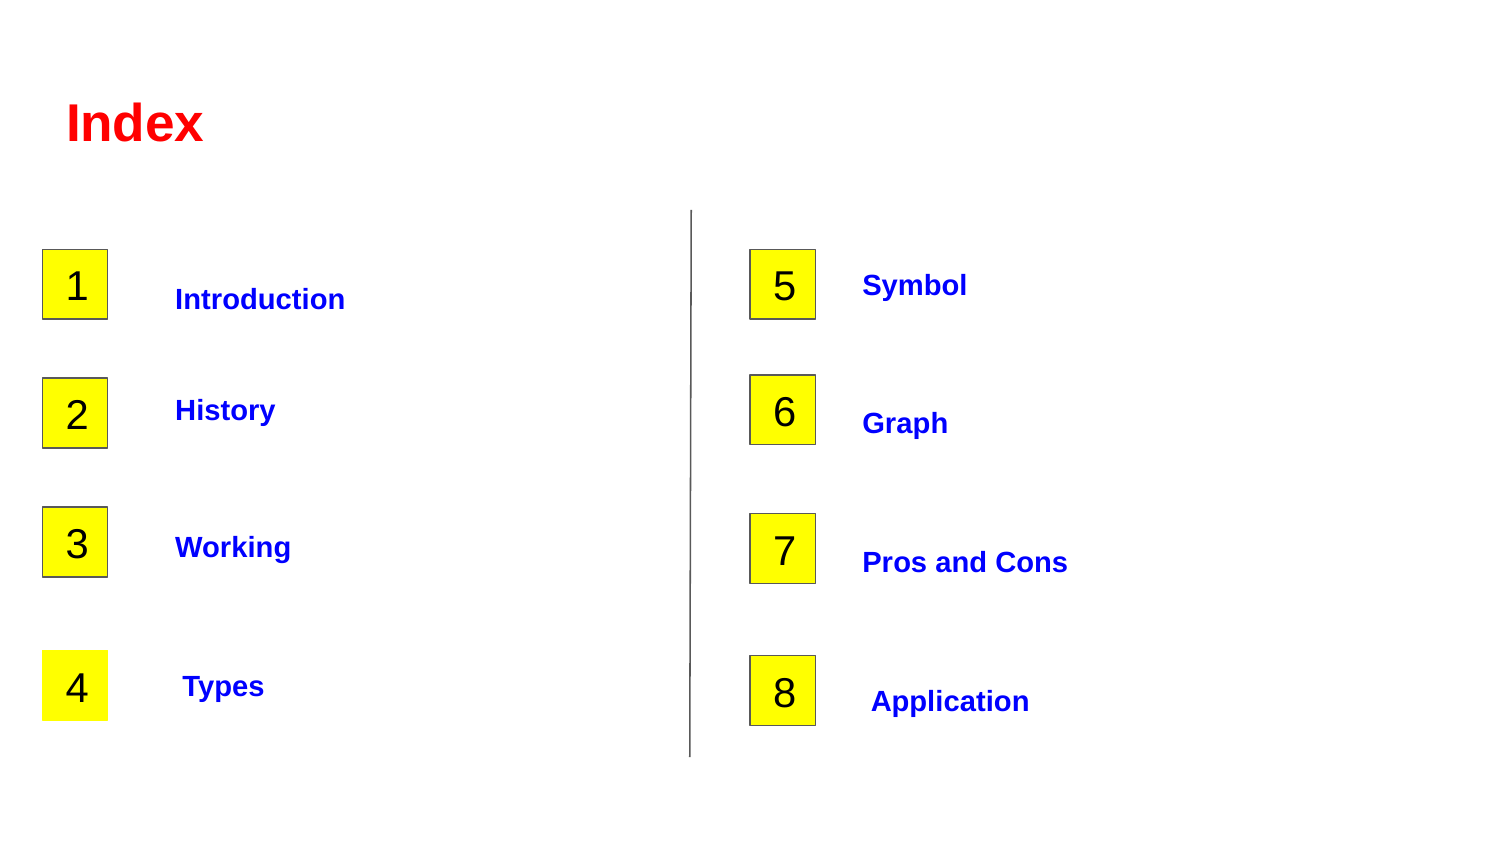

# Index
 1
 5
Symbol
Introduction
 6
History
 2
Graph
 3
Working
 7
Pros and Cons
 4
Types
 8
Application